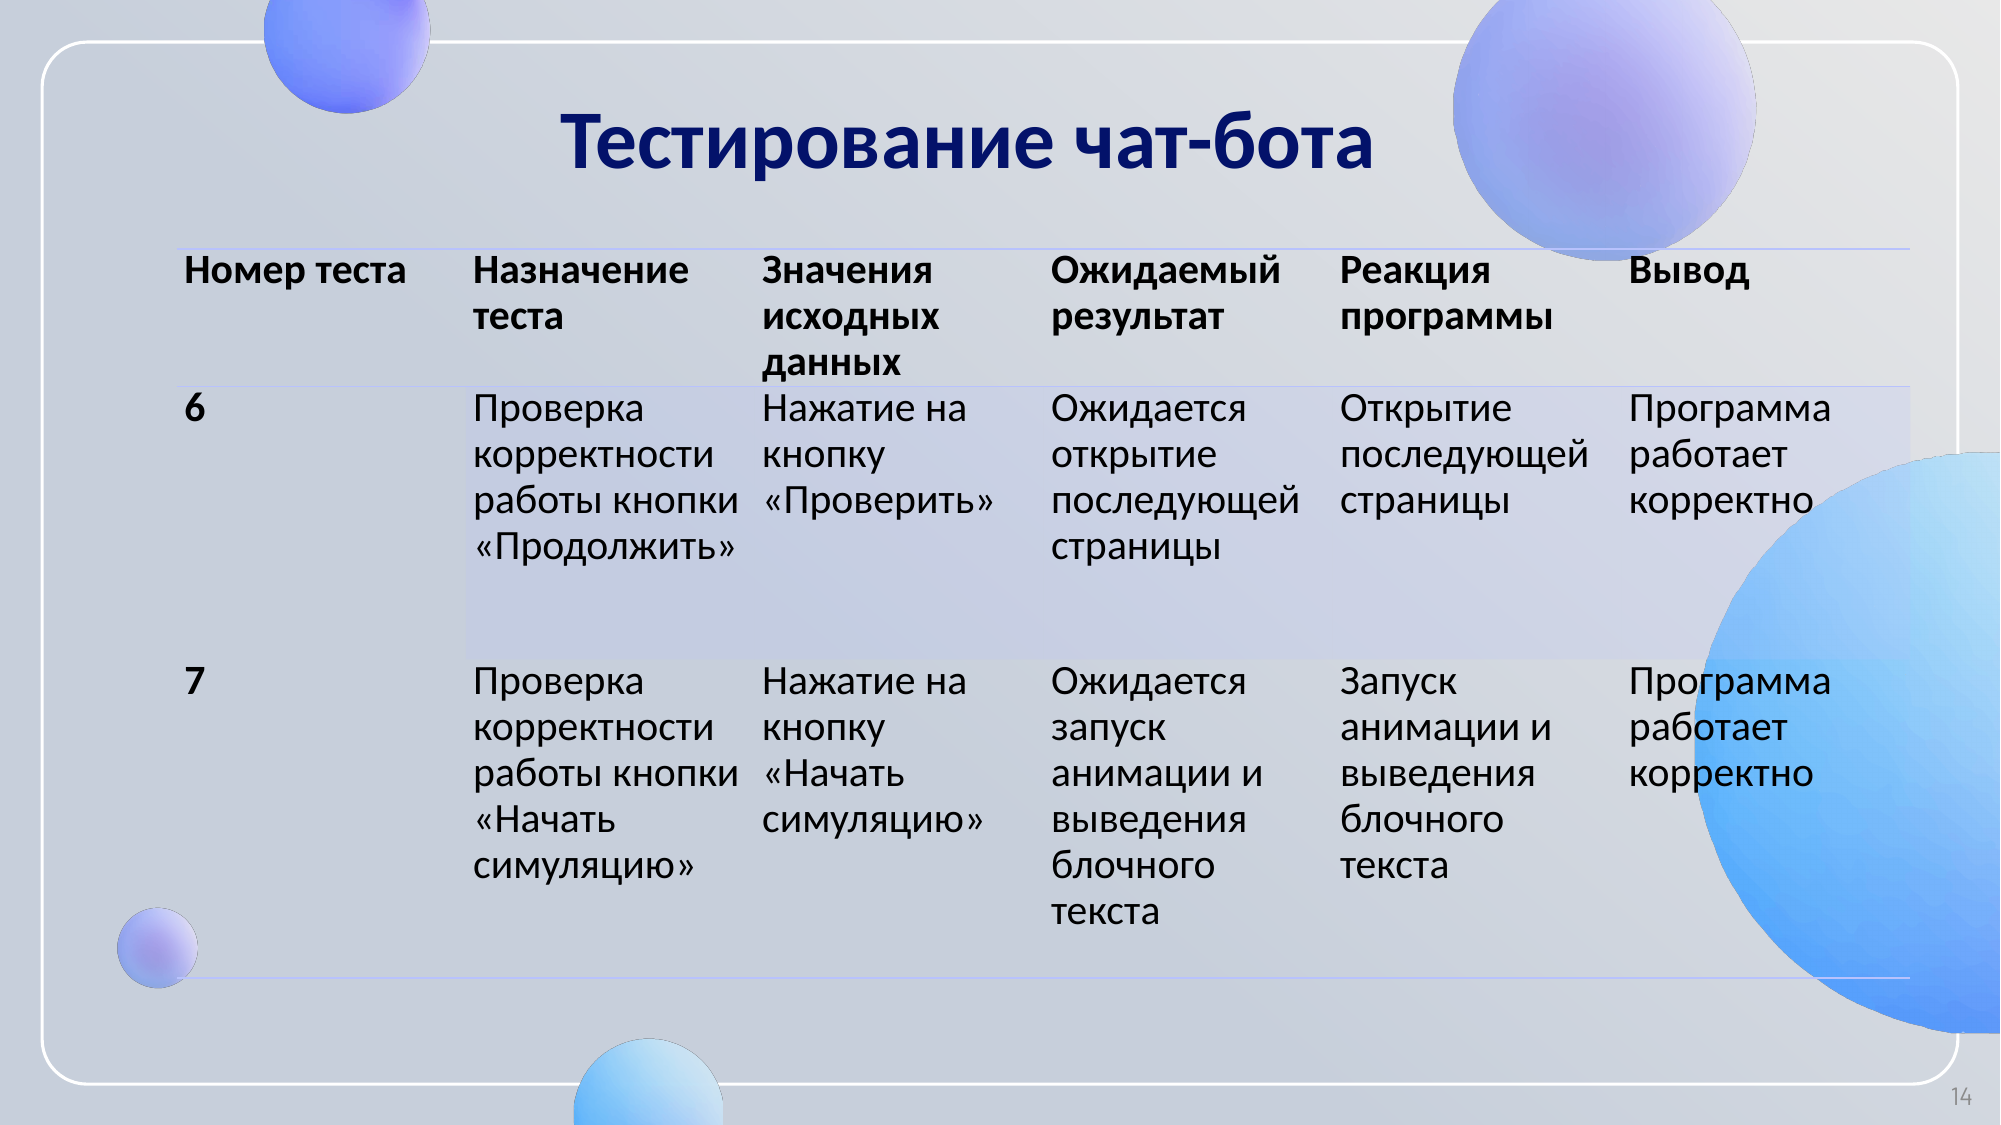

Тестирование чат-бота
#
| Номер теста | Назначение теста | Значения исходных данных | Ожидаемый результат | Реакция программы | Вывод |
| --- | --- | --- | --- | --- | --- |
| 6 | Проверка корректности работы кнопки «Продолжить» | Нажатие на кнопку «Проверить» | Ожидается открытие последующей страницы | Открытие последующей страницы | Программа работает корректно |
| 7 | Проверка корректности работы кнопки «Начать симуляцию» | Нажатие на кнопку «Начать симуляцию» | Ожидается запуск анимации и выведения блочного текста | Запуск анимации и выведения блочного текста | Программа работает корректно |
14